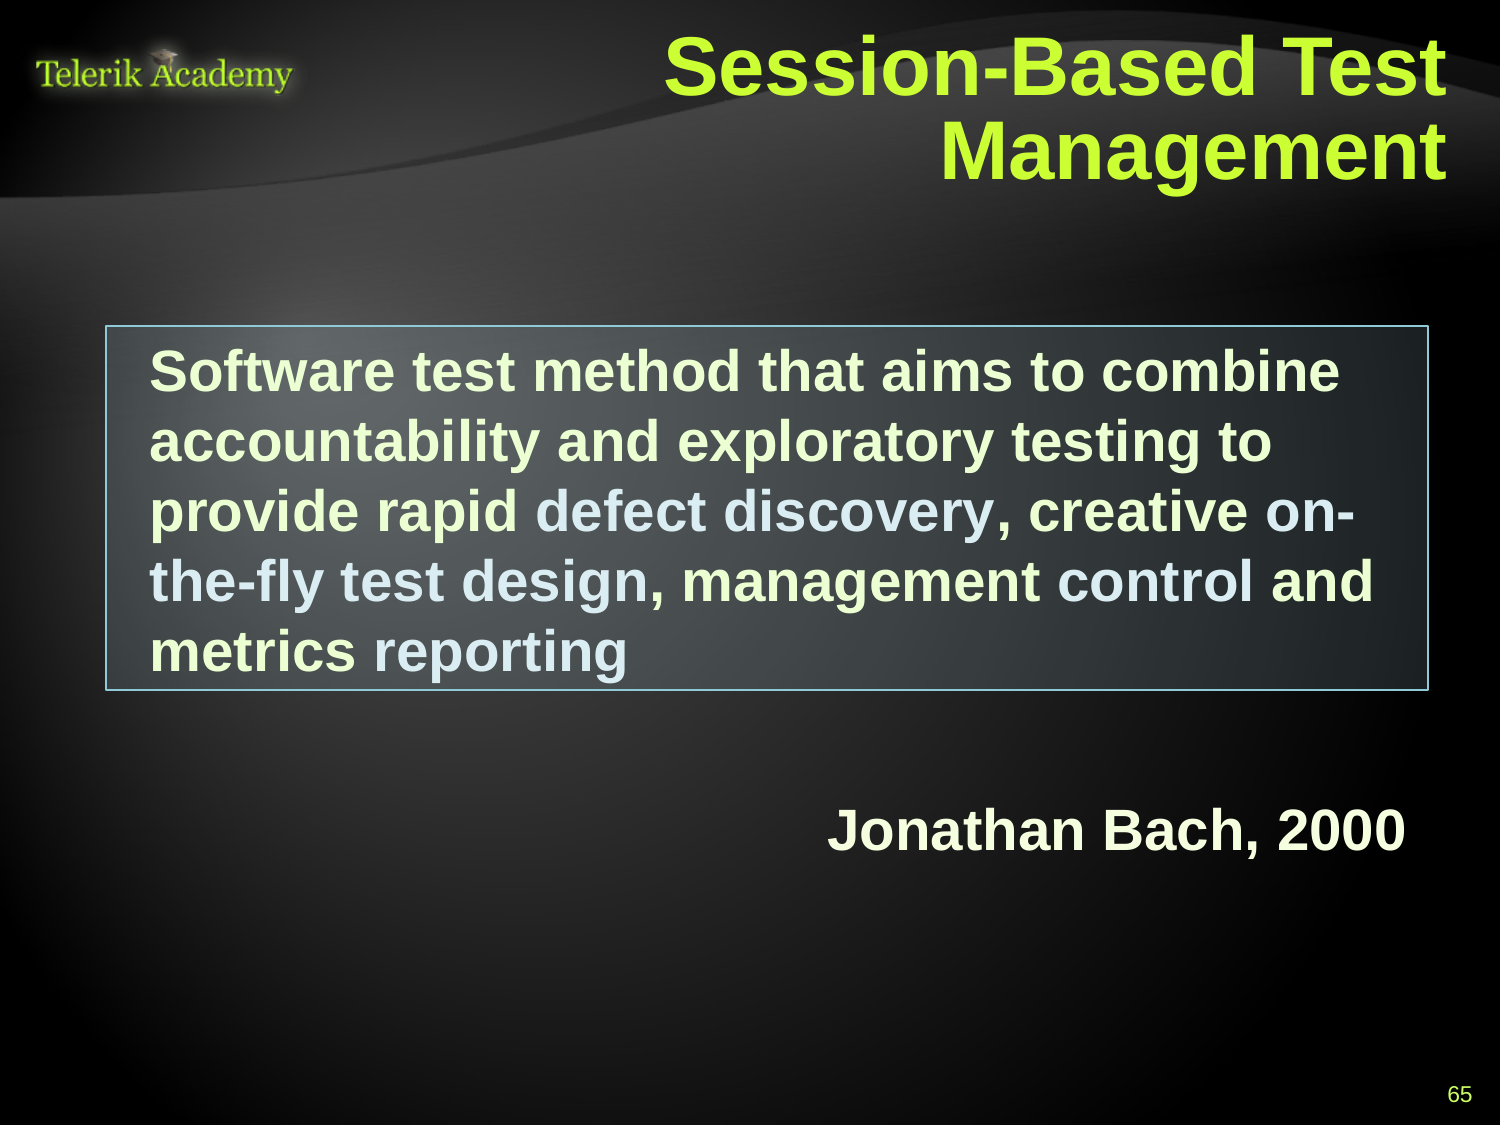

# Session-Based Test Management
Software test method that aims to combine accountability and exploratory testing to provide rapid defect discovery, creative on-the-fly test design, management control and metrics reporting
Jonathan Bach, 2000
65